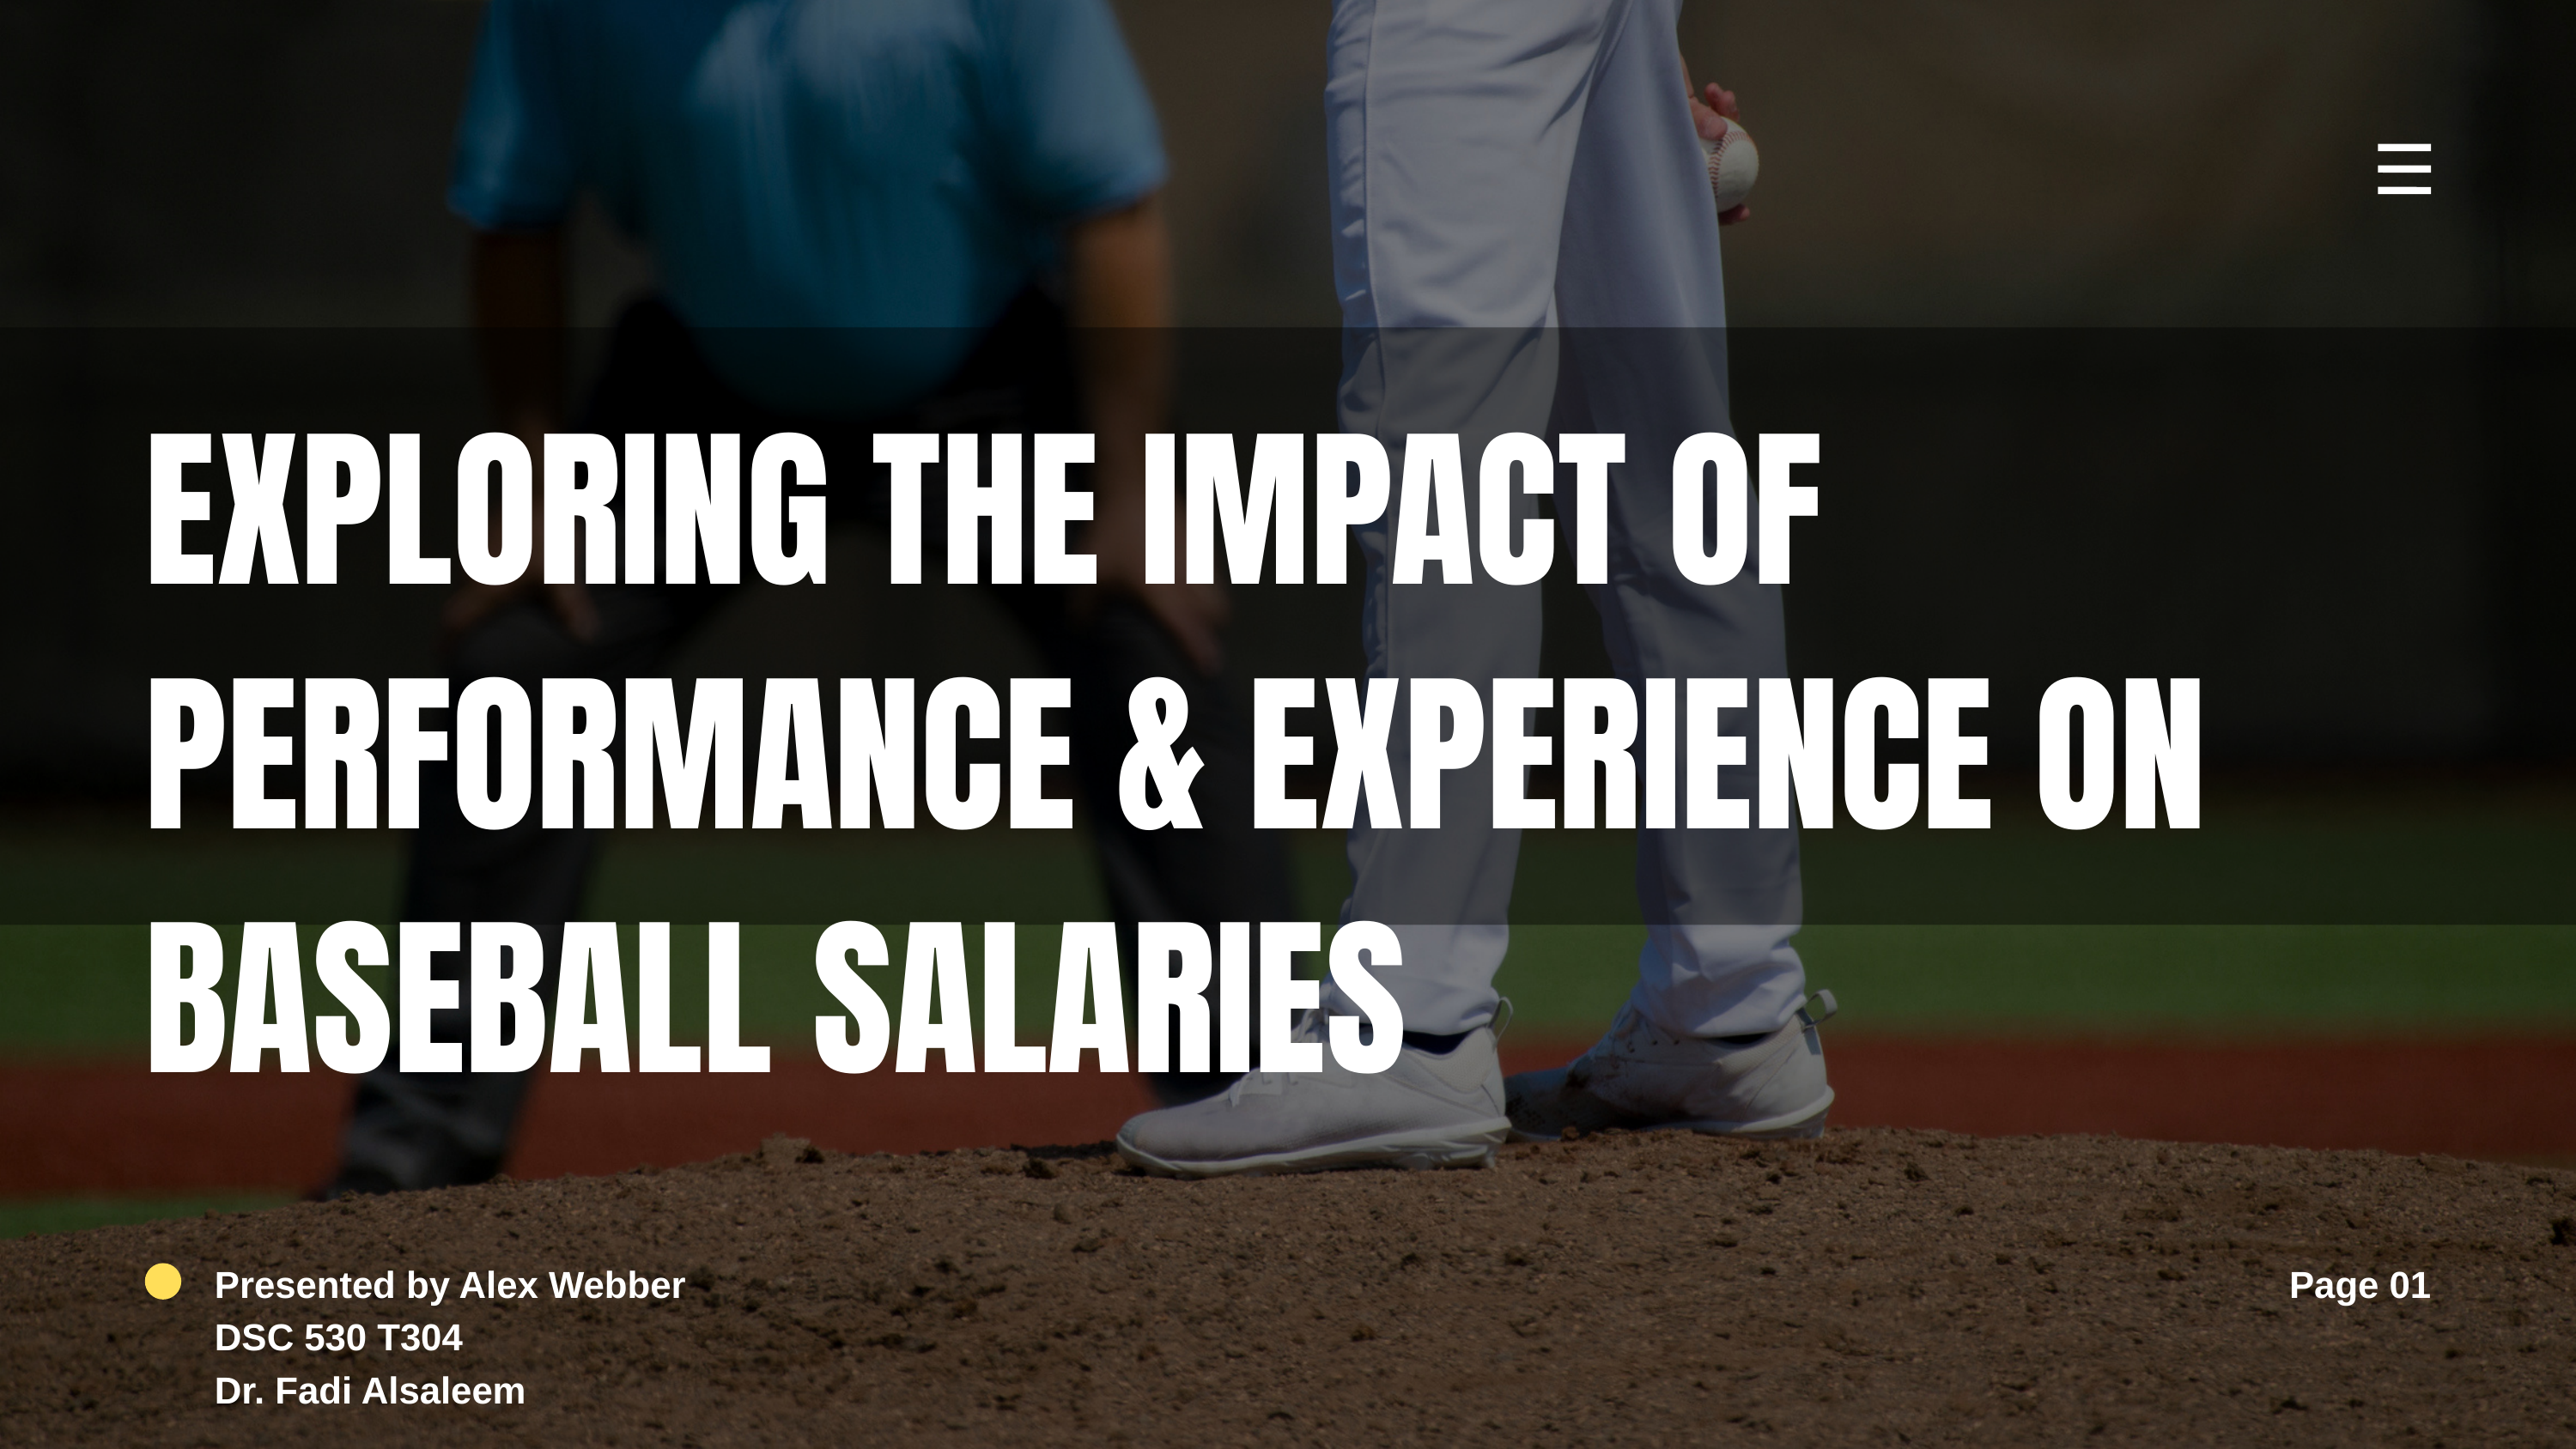

EXPLORING THE IMPACT OF PERFORMANCE & EXPERIENCE ON BASEBALL SALARIES
Presented by Alex Webber
DSC 530 T304
Dr. Fadi Alsaleem
Page 01